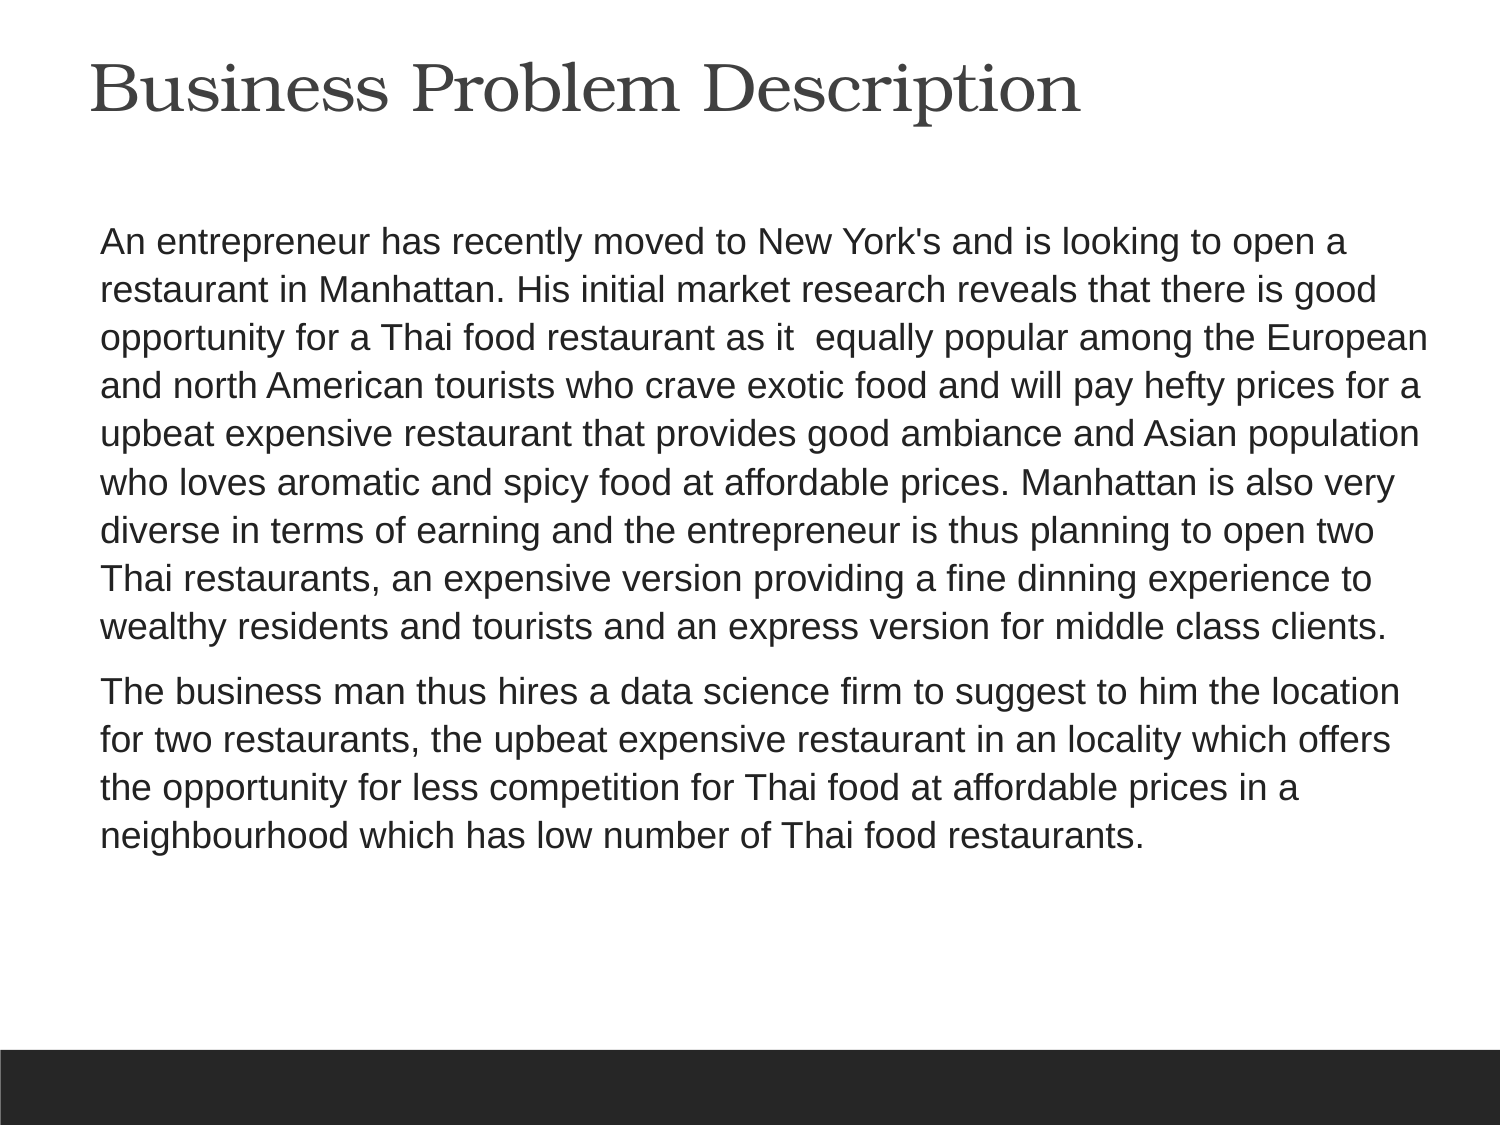

Business Problem Description

An entrepreneur has recently moved to New York's and is looking to open a restaurant in Manhattan. His initial market research reveals that there is good opportunity for a Thai food restaurant as it  equally popular among the European and north American tourists who crave exotic food and will pay hefty prices for a upbeat expensive restaurant that provides good ambiance and Asian population who loves aromatic and spicy food at affordable prices. Manhattan is also very diverse in terms of earning and the entrepreneur is thus planning to open two Thai restaurants, an expensive version providing a fine dinning experience to wealthy residents and tourists and an express version for middle class clients.
The business man thus hires a data science firm to suggest to him the location for two restaurants, the upbeat expensive restaurant in an locality which offers the opportunity for less competition for Thai food at affordable prices in a neighbourhood which has low number of Thai food restaurants.